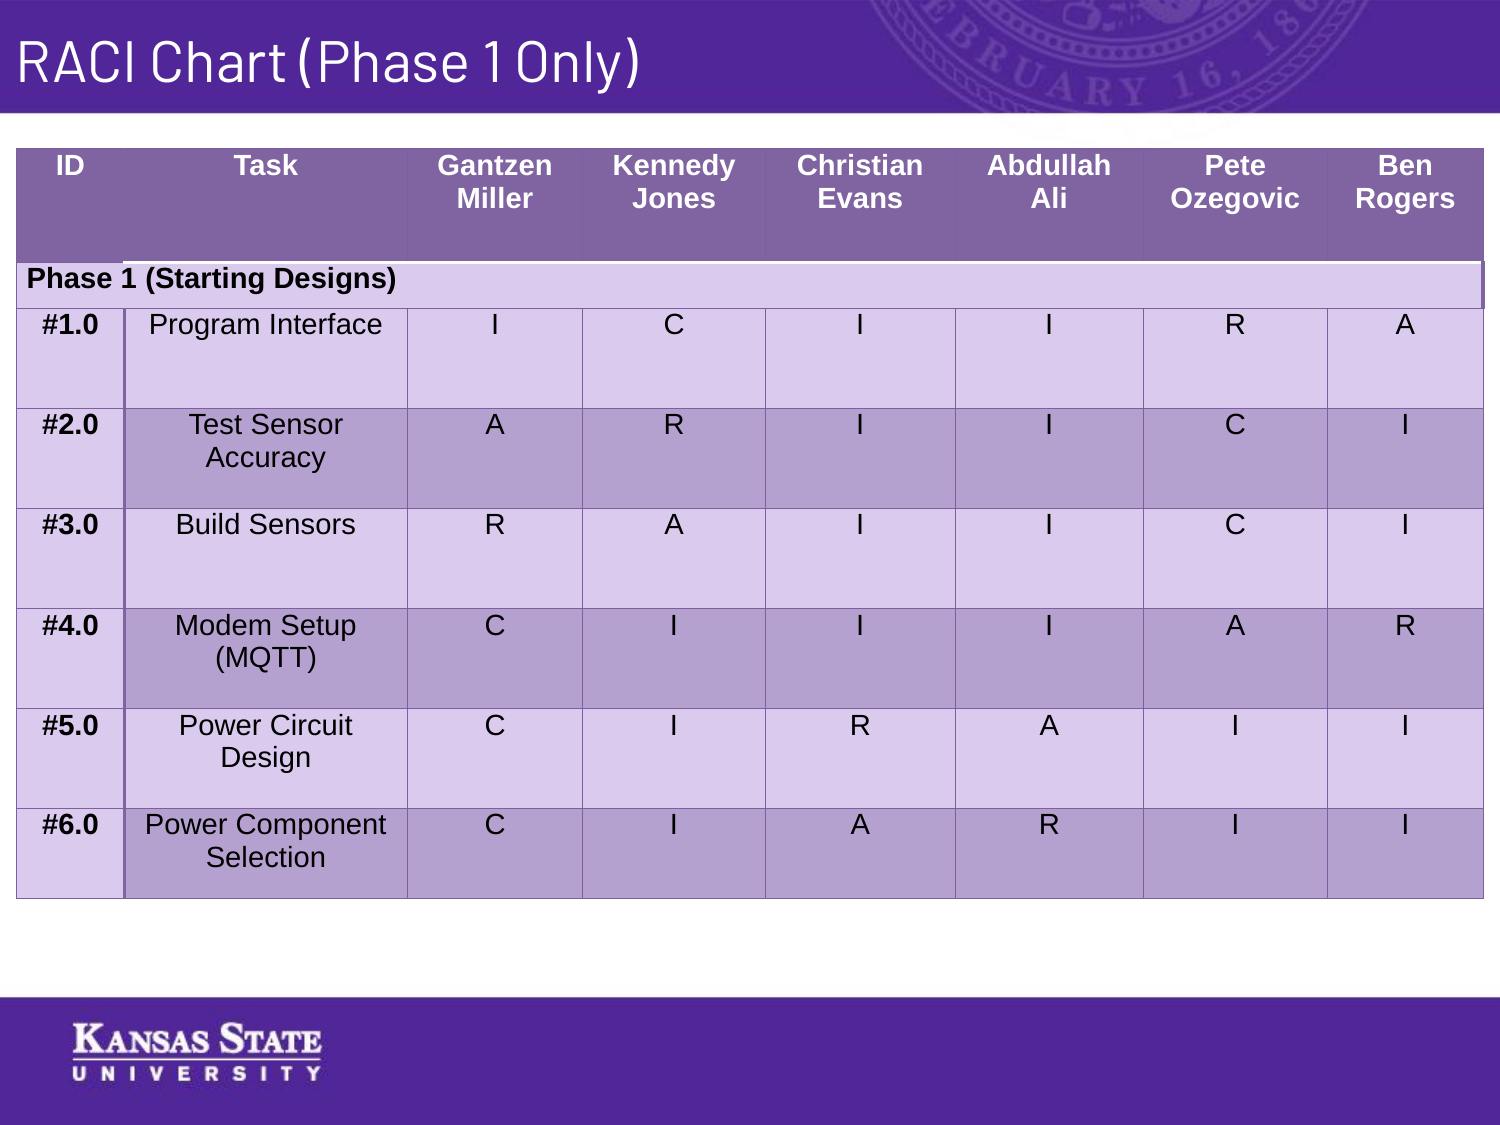

# RACI Chart (Phase 1 Only)
| ID | Task | Gantzen Miller | Kennedy Jones | Christian Evans | Abdullah Ali | Pete Ozegovic | Ben Rogers |
| --- | --- | --- | --- | --- | --- | --- | --- |
| Phase 1 (Starting Designs) |  |  |  |  |  |  |  |
| #1.0 | Program Interface | I | C | I | I | R | A |
| #2.0 | Test Sensor Accuracy | A | R | I | I | C | I |
| #3.0 | Build Sensors | R | A | I | I | C | I |
| #4.0 | Modem Setup (MQTT) | C | I | I | I | A | R |
| #5.0 | Power Circuit Design | C | I | R | A | I | I |
| #6.0 | Power Component Selection | C | I | A | R | I | I |